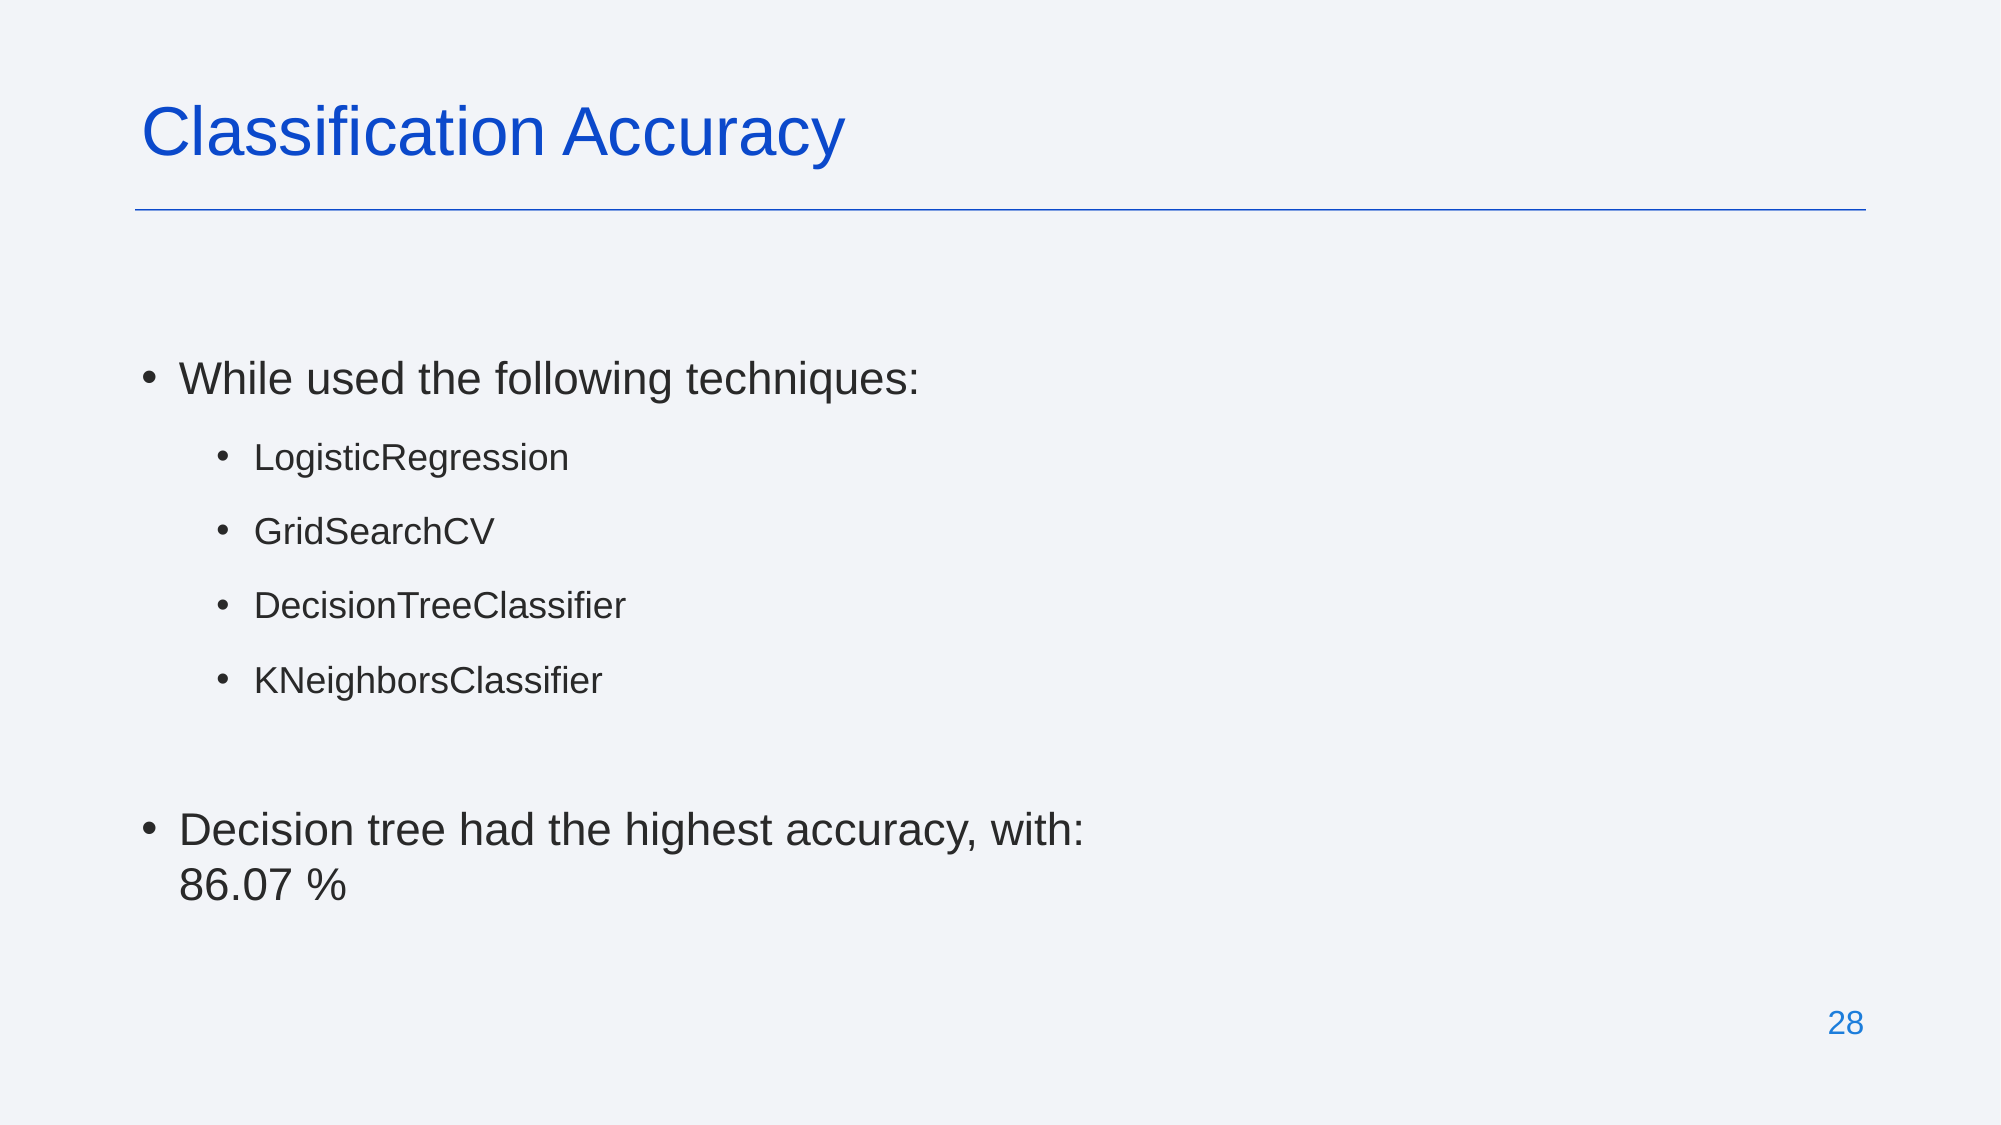

Classification Accuracy
While used the following techniques:
LogisticRegression
GridSearchCV
DecisionTreeClassifier
KNeighborsClassifier

Decision tree had the highest accuracy, with:
86.07 %
28